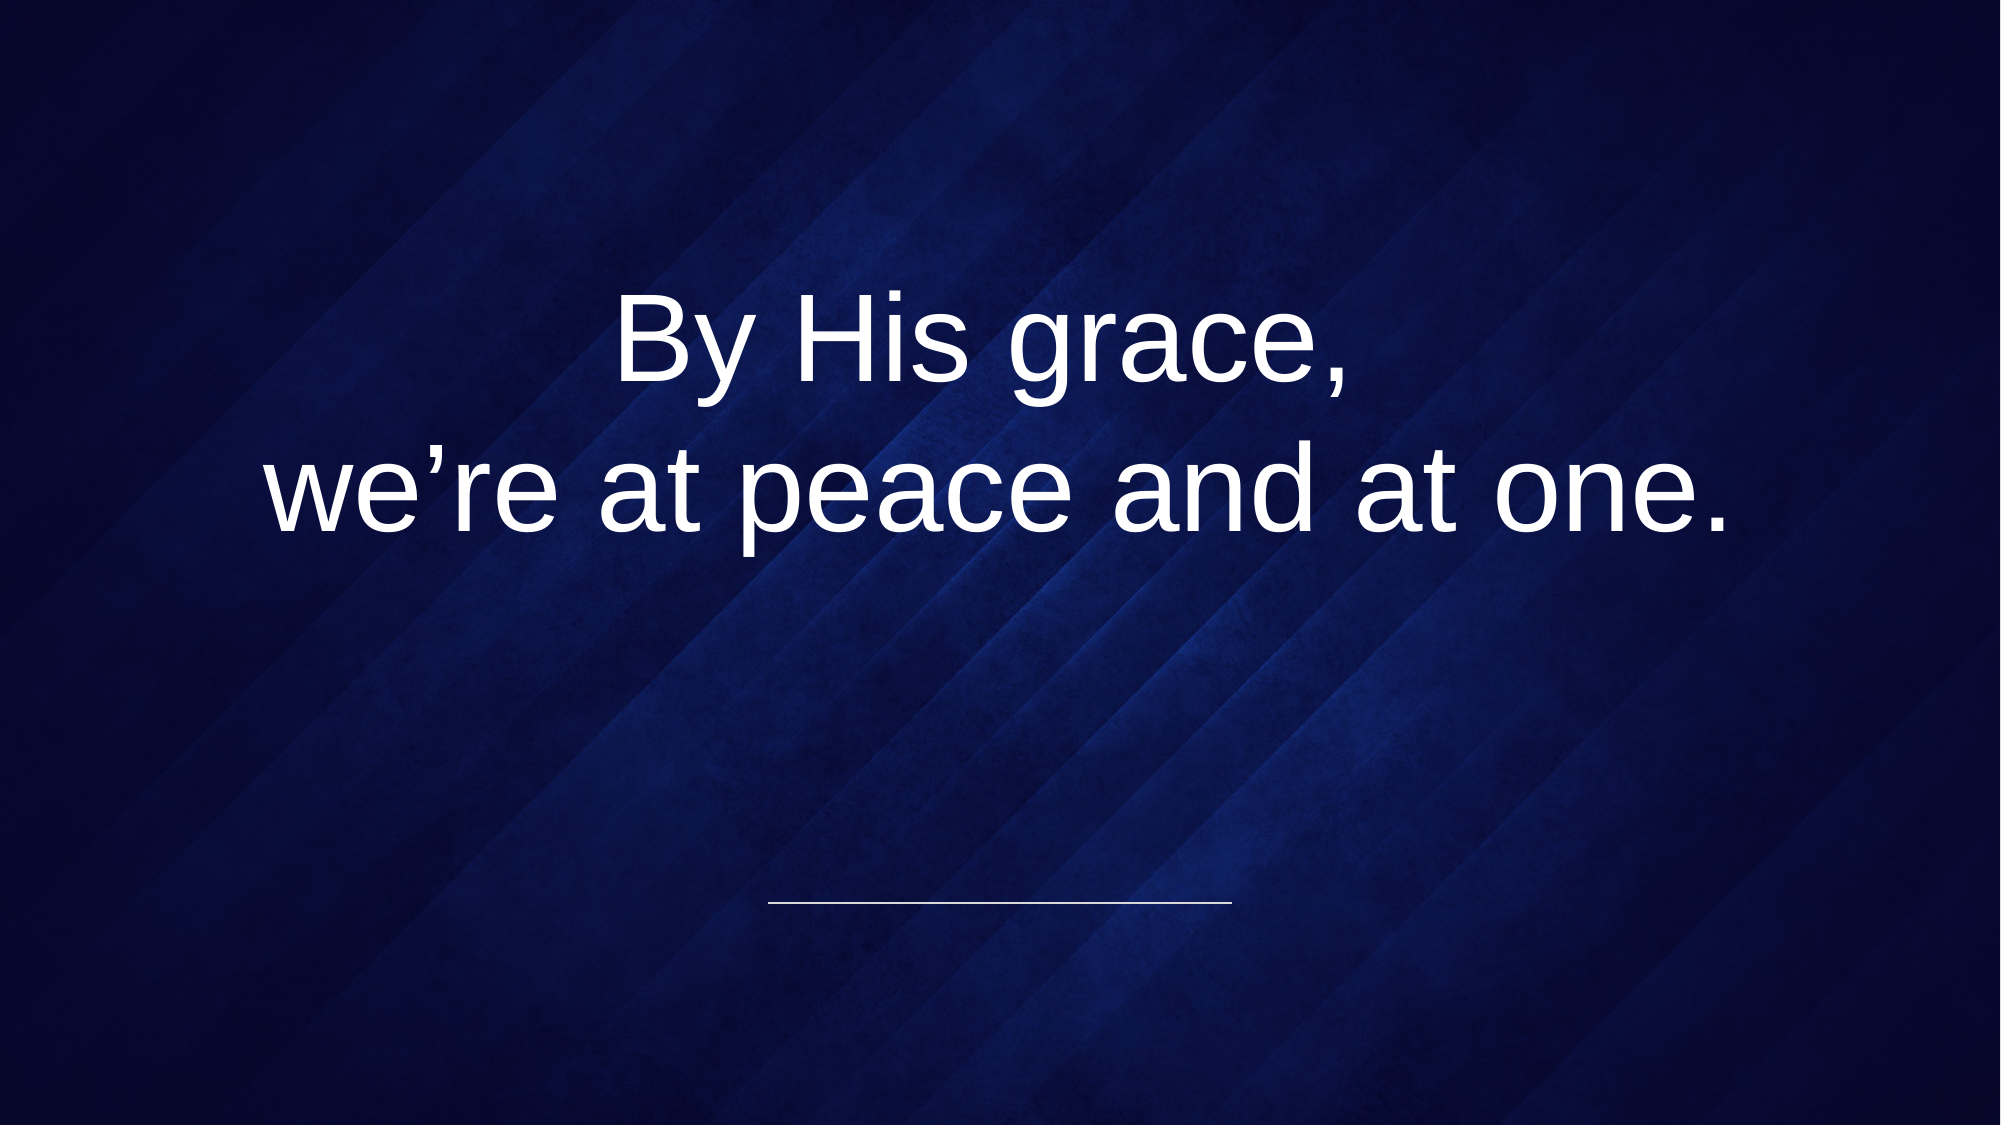

# By His grace, we’re at peace and at one.